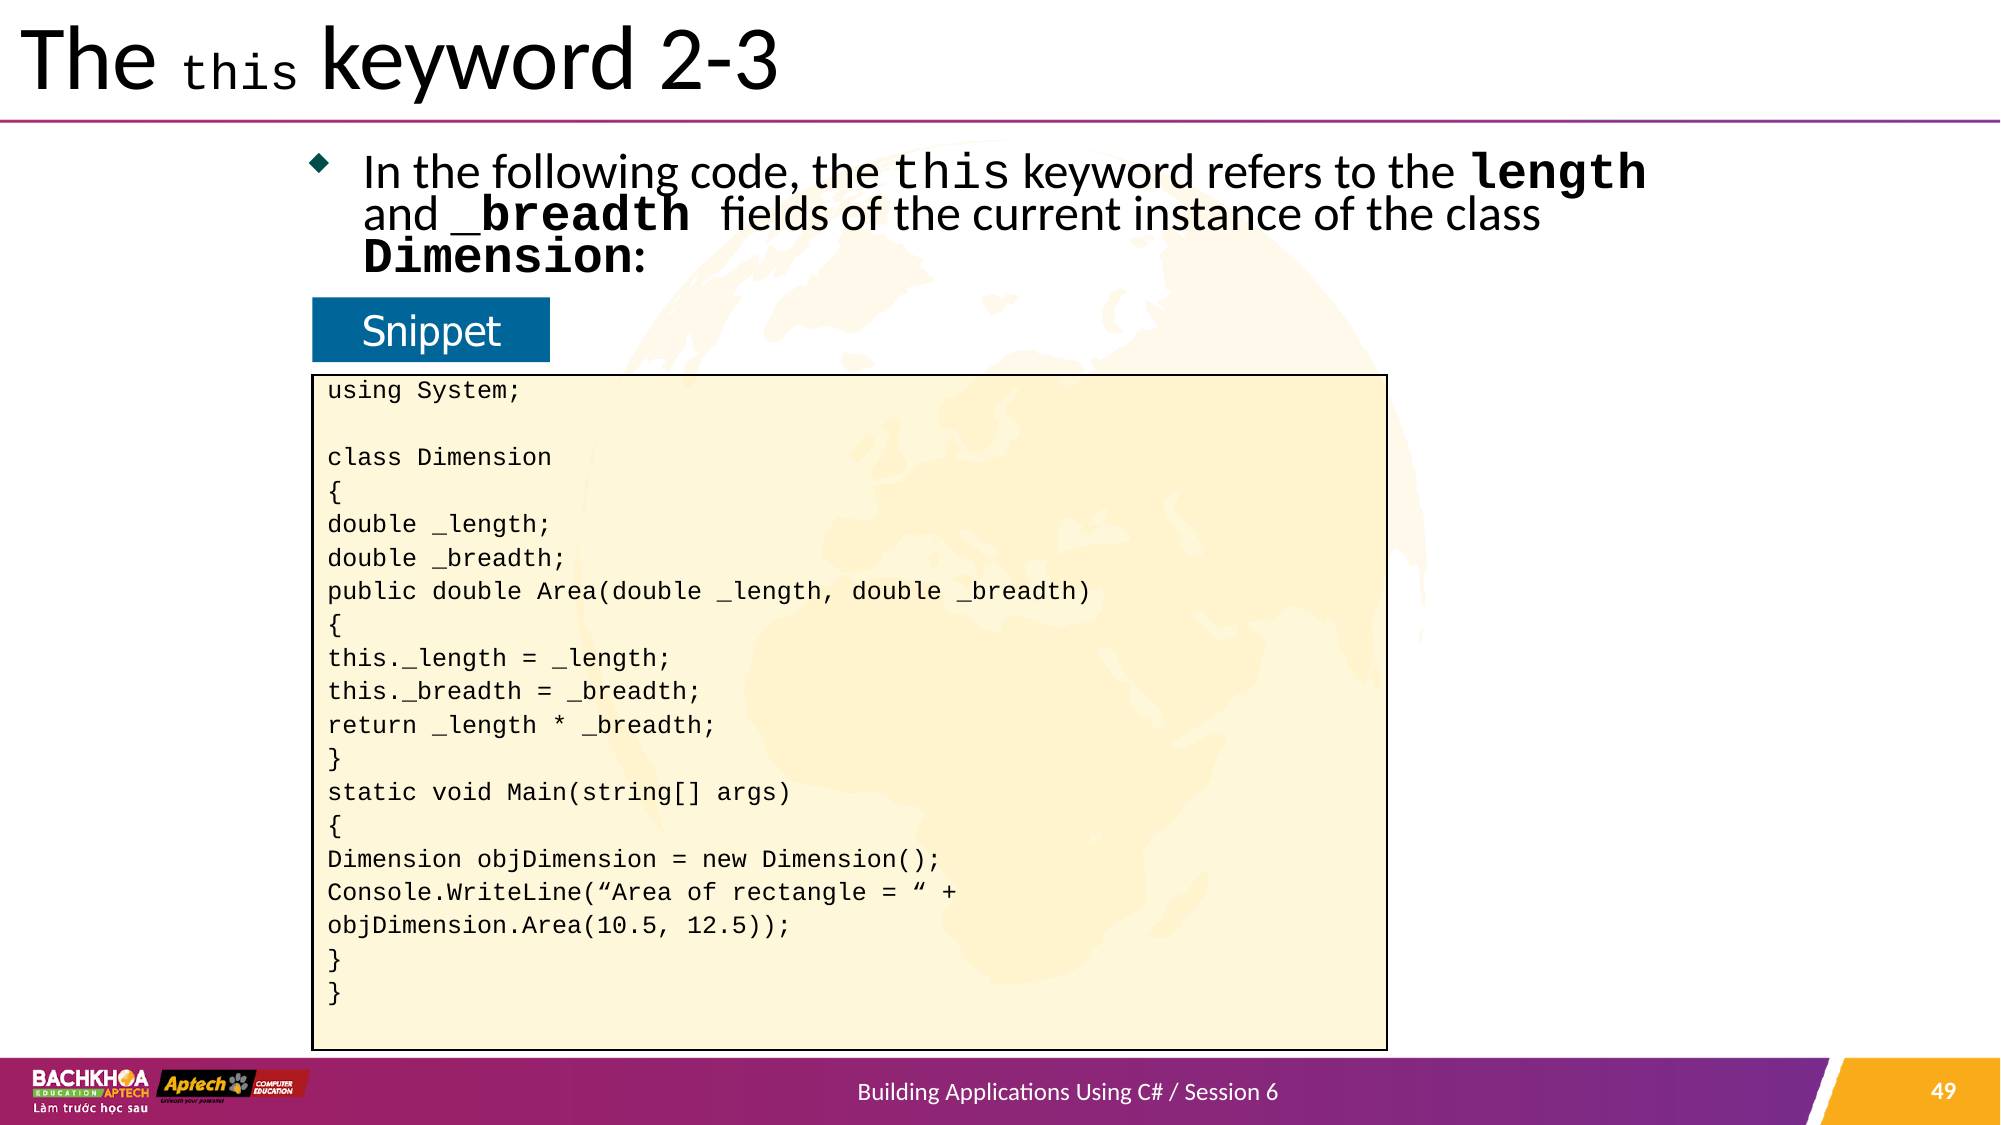

# The this keyword 2-3

In the following code, the this keyword refers to the length and _breadth fields of the current instance of the class Dimension:
Snippet
using System;

class Dimension
{
double _length;
double _breadth;
public double Area(double _length, double _breadth)
{
this._length = _length;
this._breadth = _breadth;
return _length * _breadth;
}
static void Main(string[] args)
{
Dimension objDimension = new Dimension();
Console.WriteLine(“Area of rectangle = “ +
objDimension.Area(10.5, 12.5));
}
}
49
Building Applications Using C# / Session 6